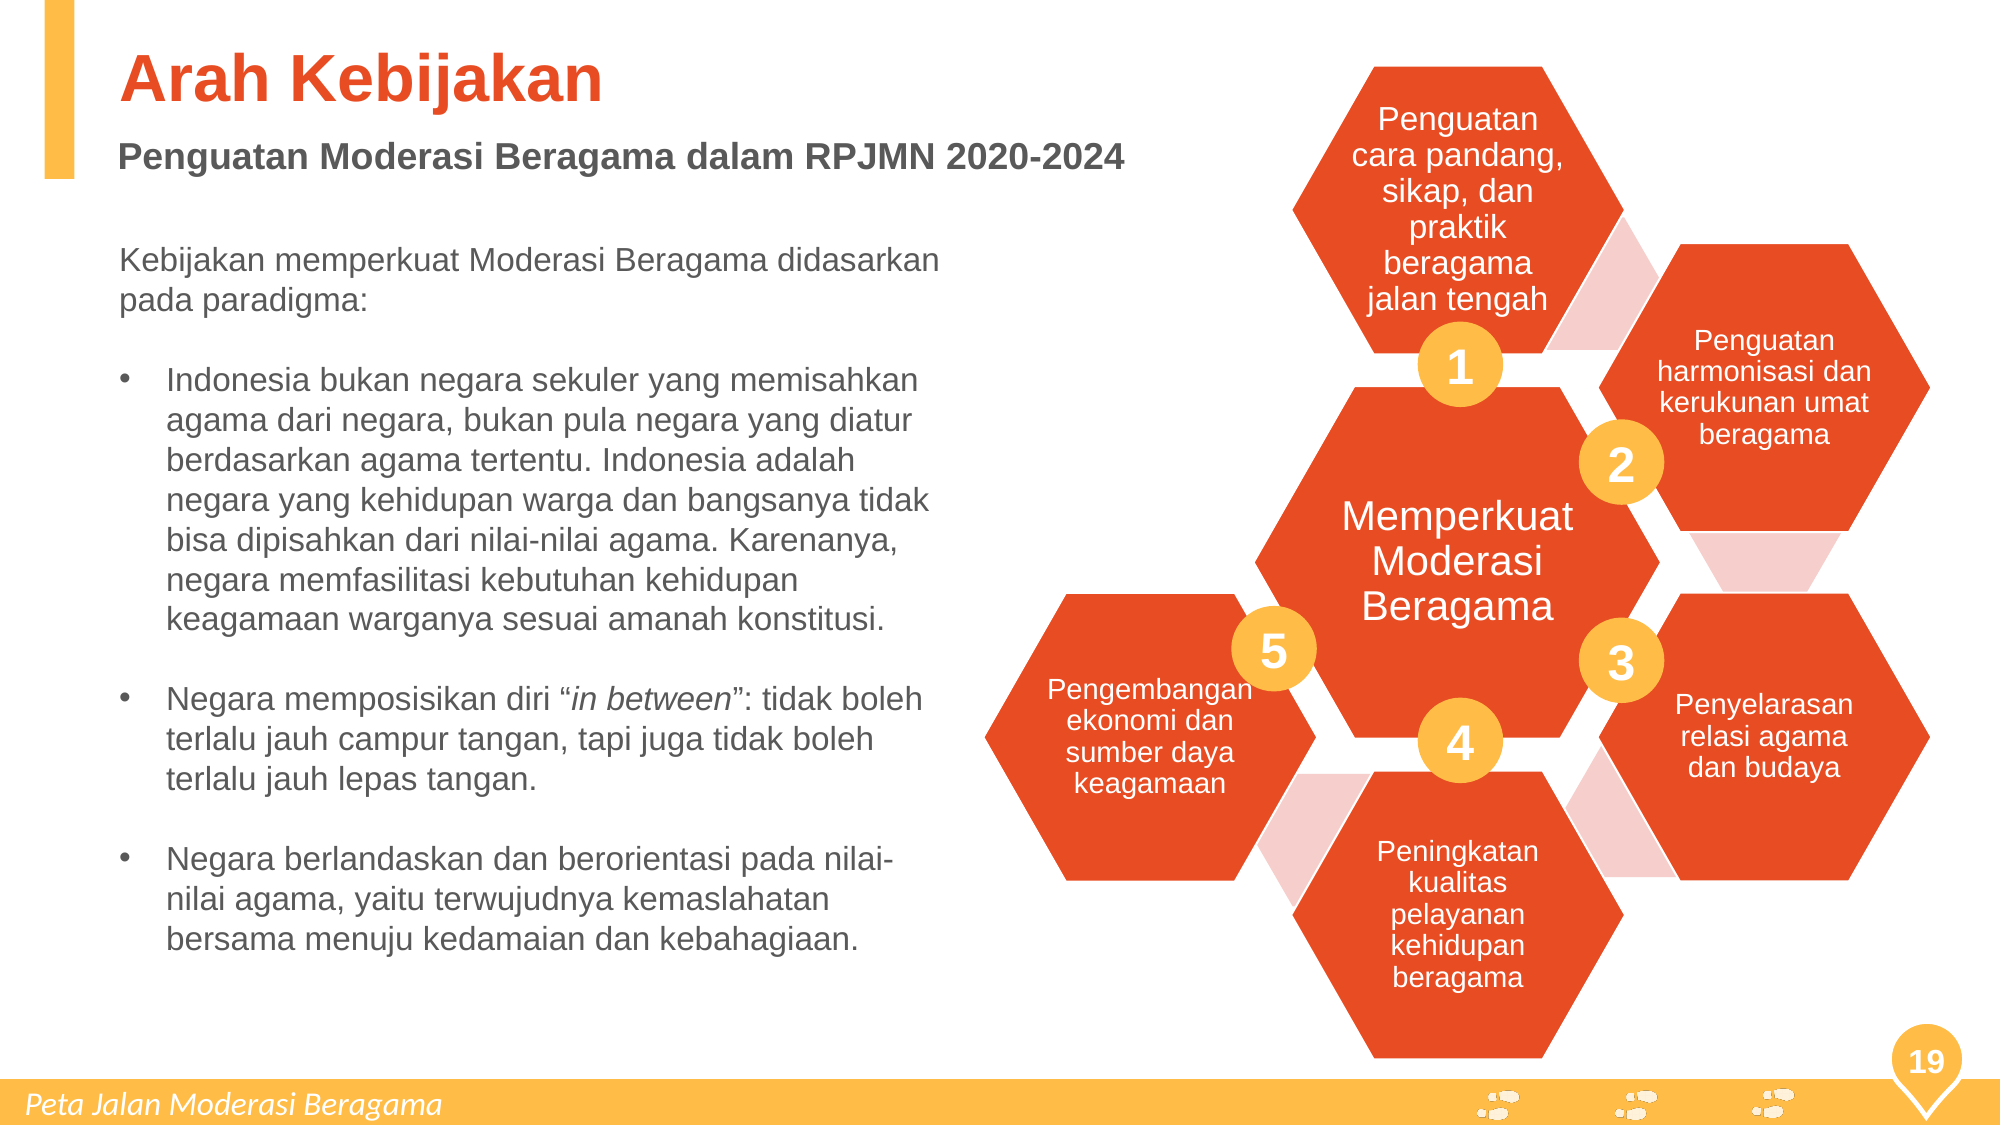

Arah Kebijakan
Memperkuat Moderasi Beragama
Penguatan cara pandang, sikap, dan praktik beragama jalan tengah
Penguatan harmonisasi dan kerukunan umat beragama
Penyelarasan relasi agama dan budaya
Peningkatan kualitas pelayanan kehidupan beragama
Pengembangan ekonomi dan sumber daya keagamaan
Penguatan Moderasi Beragama dalam RPJMN 2020-2024
Kebijakan memperkuat Moderasi Beragama didasarkan pada paradigma:

Indonesia bukan negara sekuler yang memisahkan agama dari negara, bukan pula negara yang diatur berdasarkan agama tertentu. Indonesia adalah negara yang kehidupan warga dan bangsanya tidak bisa dipisahkan dari nilai-nilai agama. Karenanya, negara memfasilitasi kebutuhan kehidupan keagamaan warganya sesuai amanah konstitusi.

Negara memposisikan diri “in between”: tidak boleh terlalu jauh campur tangan, tapi juga tidak boleh terlalu jauh lepas tangan.

Negara berlandaskan dan berorientasi pada nilai-nilai agama, yaitu terwujudnya kemaslahatan bersama menuju kedamaian dan kebahagiaan.
1
2
5
3
4
19